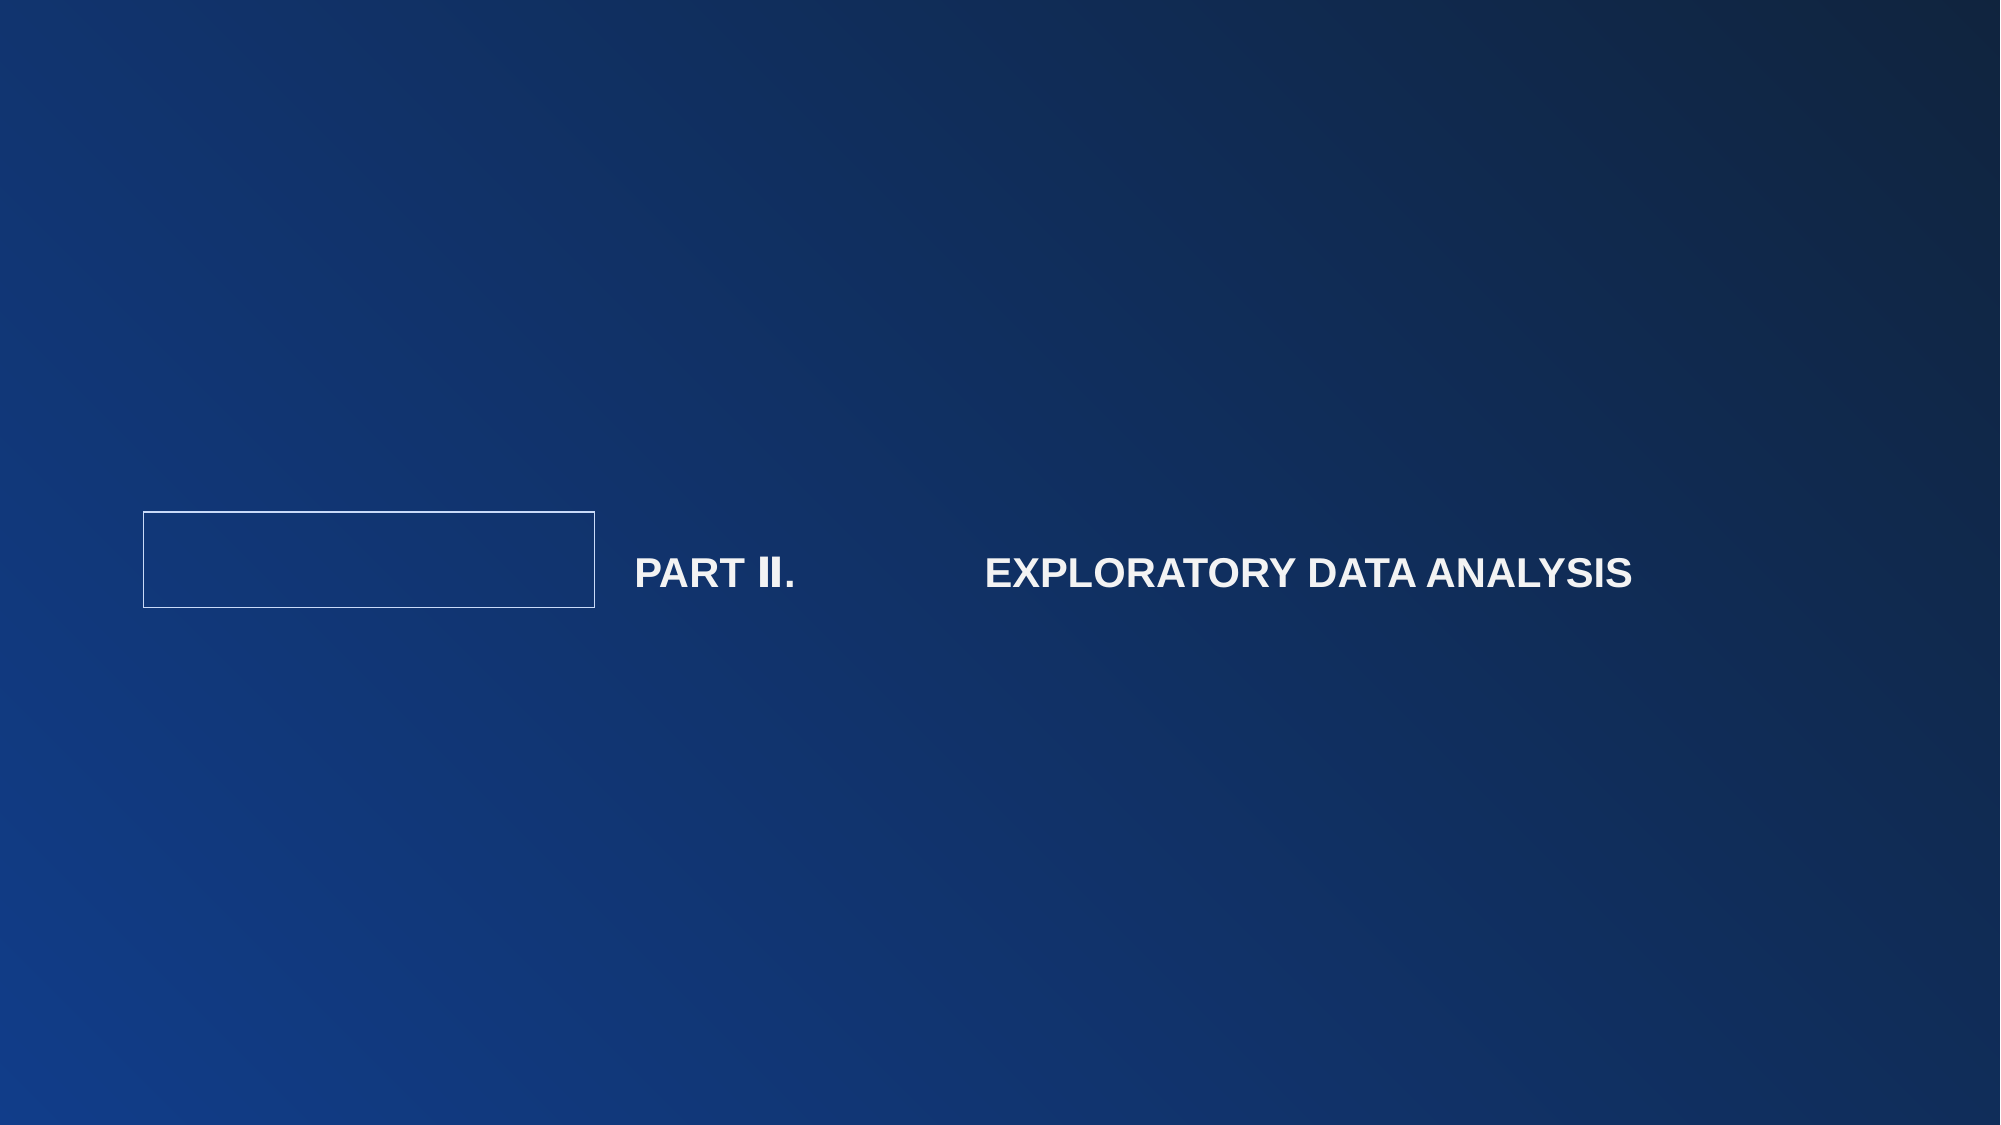

|  |
| --- |
| PART Ⅱ. | EXPLORATORY DATA ANALYSIS |
| --- | --- |